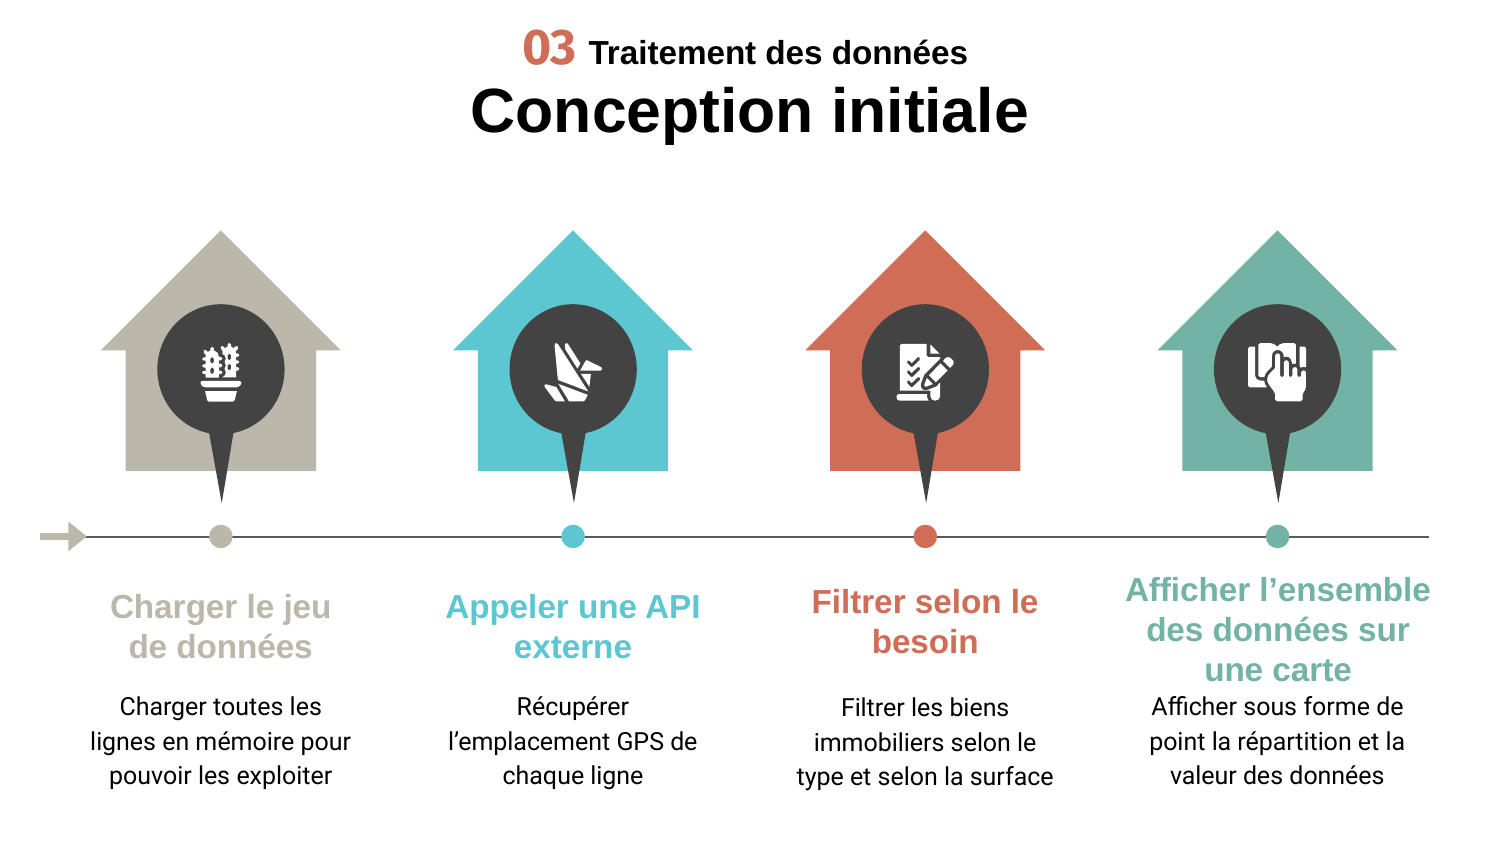

03 Traitement des données
# Conception initiale

Charger le jeu de données
Appeler une API externe
Afficher l’ensemble des données sur une carte
Filtrer selon le besoin

Charger toutes les lignes en mémoire pour pouvoir les exploiter
Afficher sous forme de point la répartition et la valeur des données
Récupérer l’emplacement GPS de chaque ligne
Filtrer les biens immobiliers selon le type et selon la surface